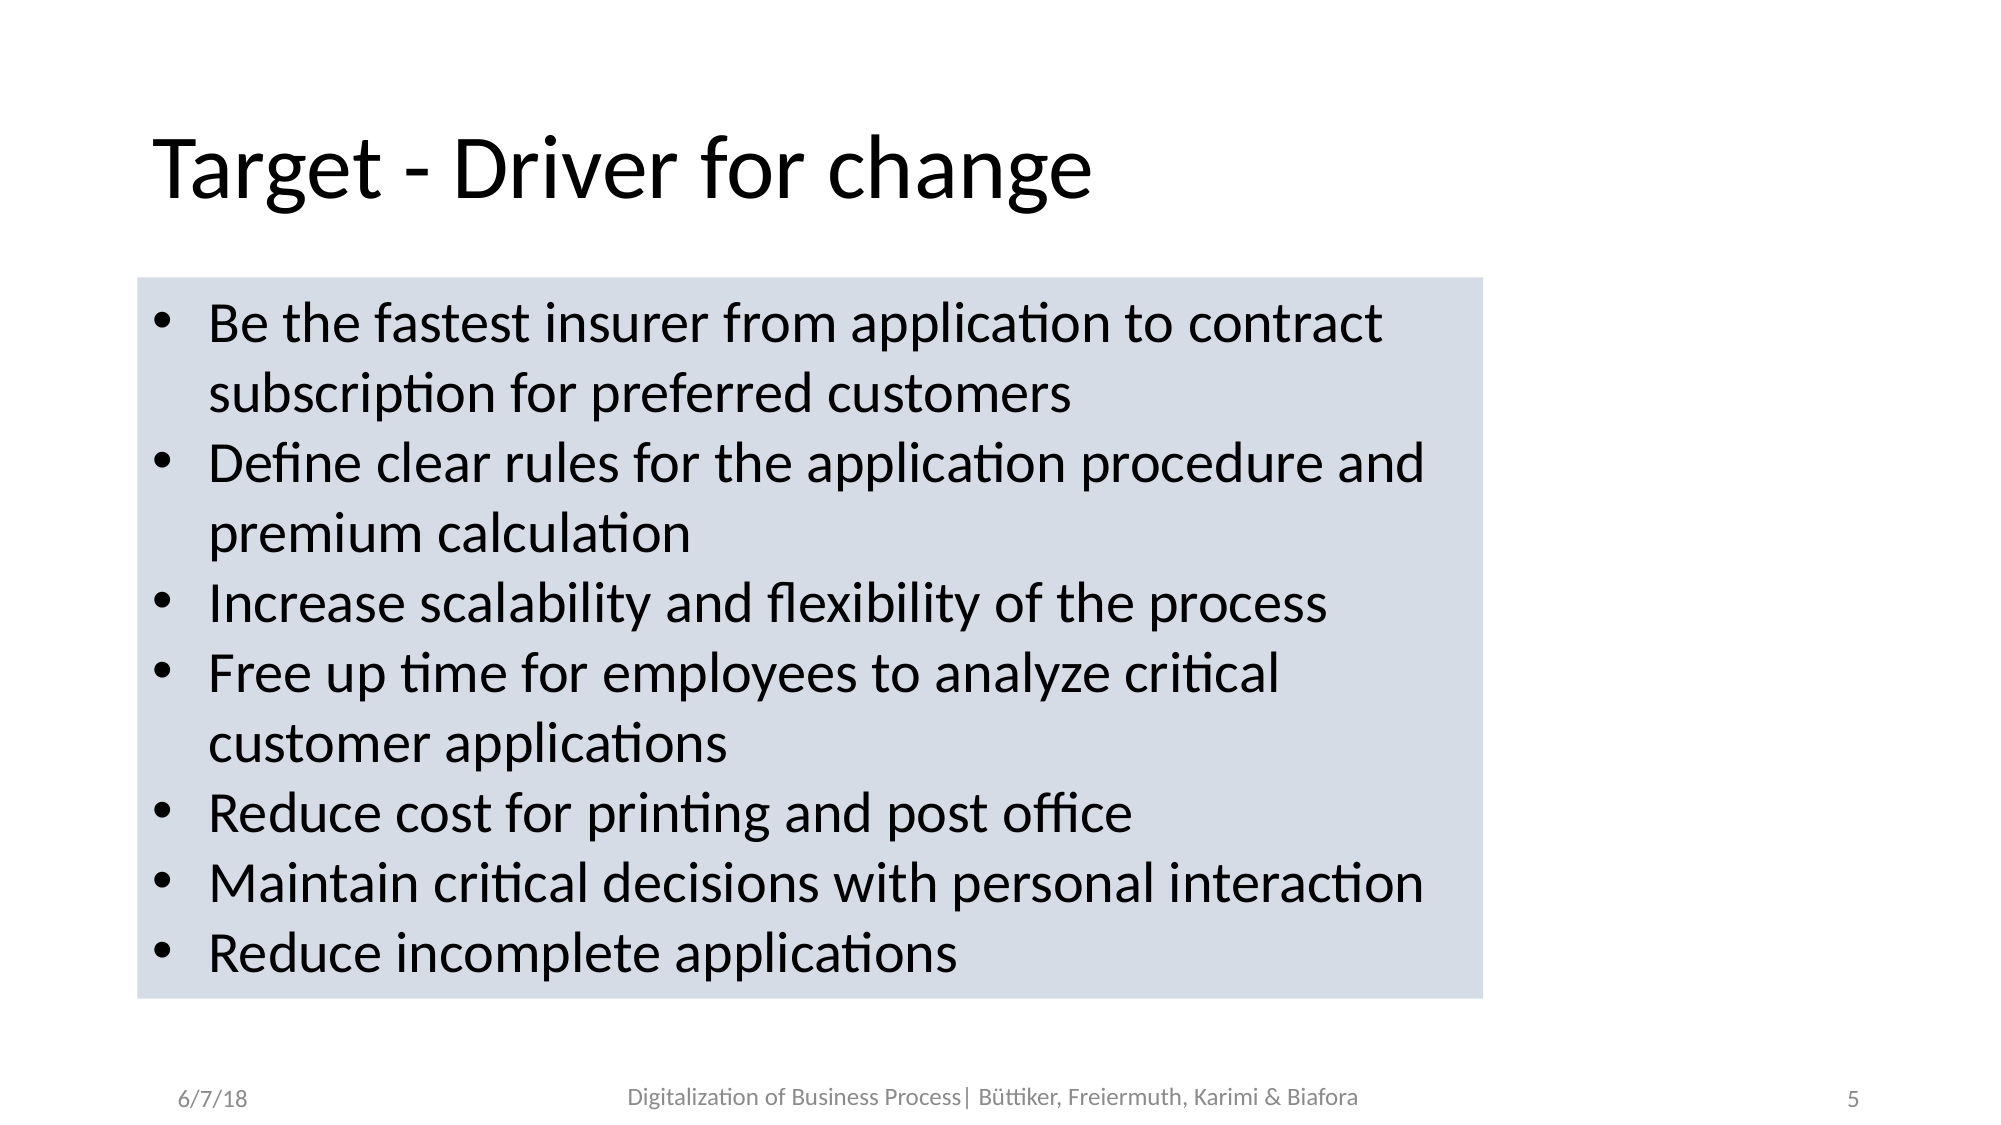

# Target - Driver for change
Be the fastest insurer from application to contract subscription for preferred customers
Define clear rules for the application procedure and premium calculation
Increase scalability and flexibility of the process
Free up time for employees to analyze critical customer applications
Reduce cost for printing and post office
Maintain critical decisions with personal interaction
Reduce incomplete applications

5
6/7/18
Digitalization of Business Process| Büttiker, Freiermuth, Karimi & Biafora
6/7/18